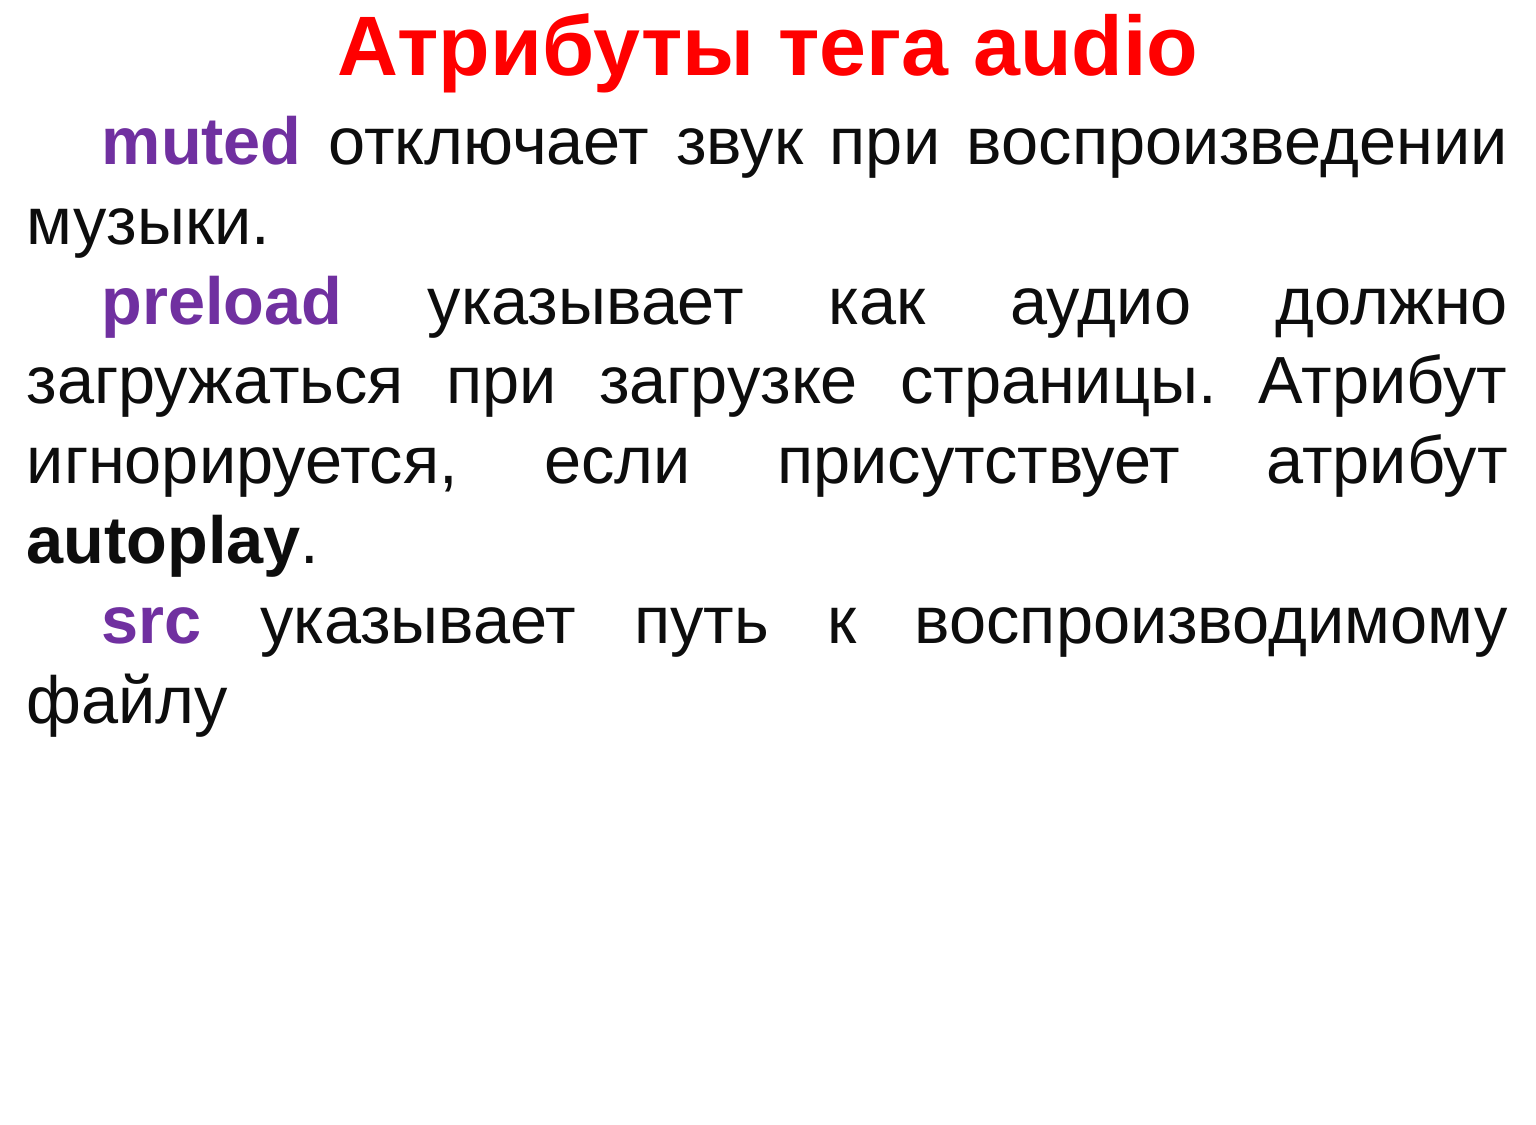

# Атрибуты тега audio
muted отключает звук при воспроизведении музыки.
preload указывает как аудио должно загружаться при загрузке страницы. Атрибут игнорируется, если присутствует атрибут autoplay.
src указывает путь к воспроизводимому файлу